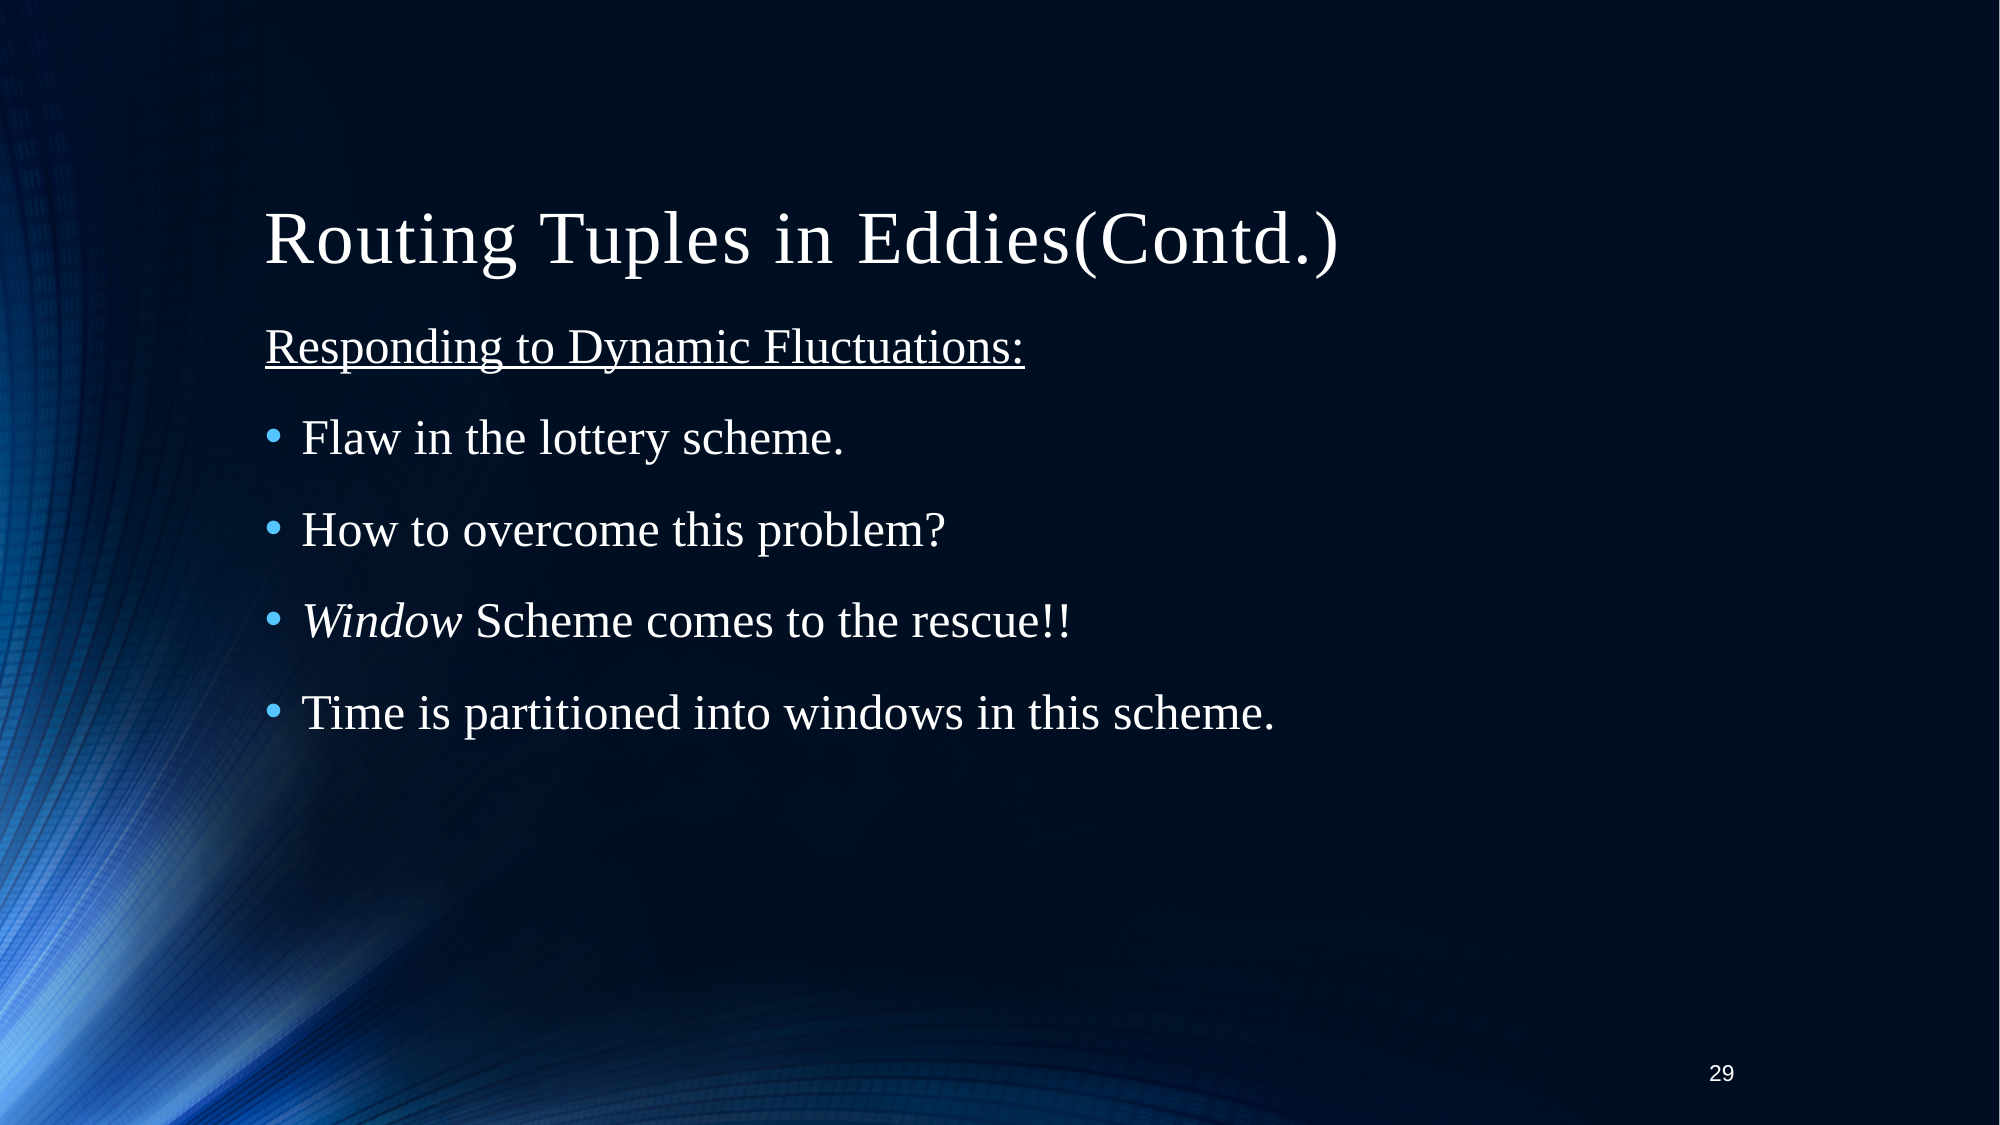

# Routing Tuples in Eddies(Contd.)
Responding to Dynamic Fluctuations:
Flaw in the lottery scheme.
How to overcome this problem?
Window Scheme comes to the rescue!!
Time is partitioned into windows in this scheme.

29